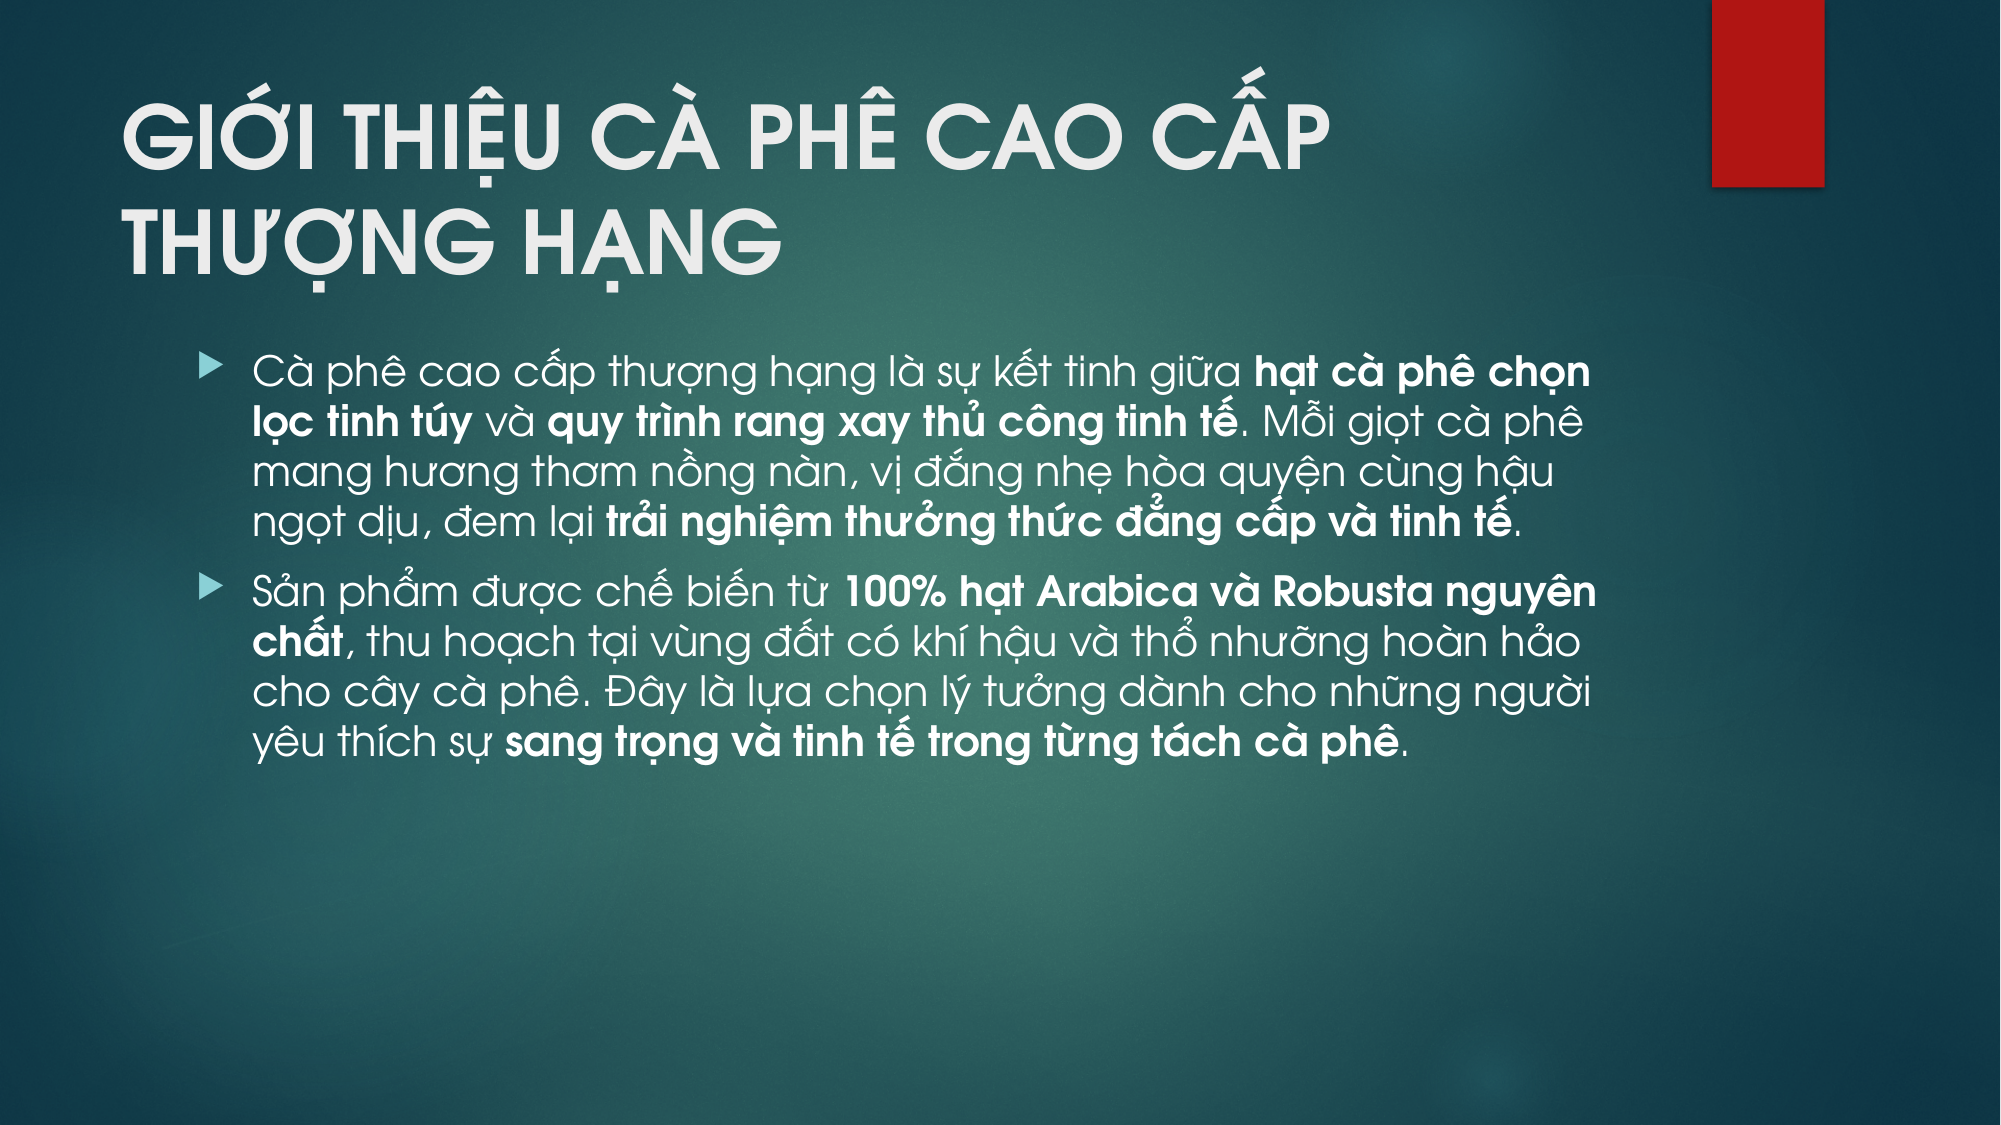

# GIỚI THIỆU CÀ PHÊ CAO CẤP THƯỢNG HẠNG
Cà phê cao cấp thượng hạng là sự kết tinh giữa hạt cà phê chọn lọc tinh túy và quy trình rang xay thủ công tinh tế. Mỗi giọt cà phê mang hương thơm nồng nàn, vị đắng nhẹ hòa quyện cùng hậu ngọt dịu, đem lại trải nghiệm thưởng thức đẳng cấp và tinh tế.
Sản phẩm được chế biến từ 100% hạt Arabica và Robusta nguyên chất, thu hoạch tại vùng đất có khí hậu và thổ nhưỡng hoàn hảo cho cây cà phê. Đây là lựa chọn lý tưởng dành cho những người yêu thích sự sang trọng và tinh tế trong từng tách cà phê.